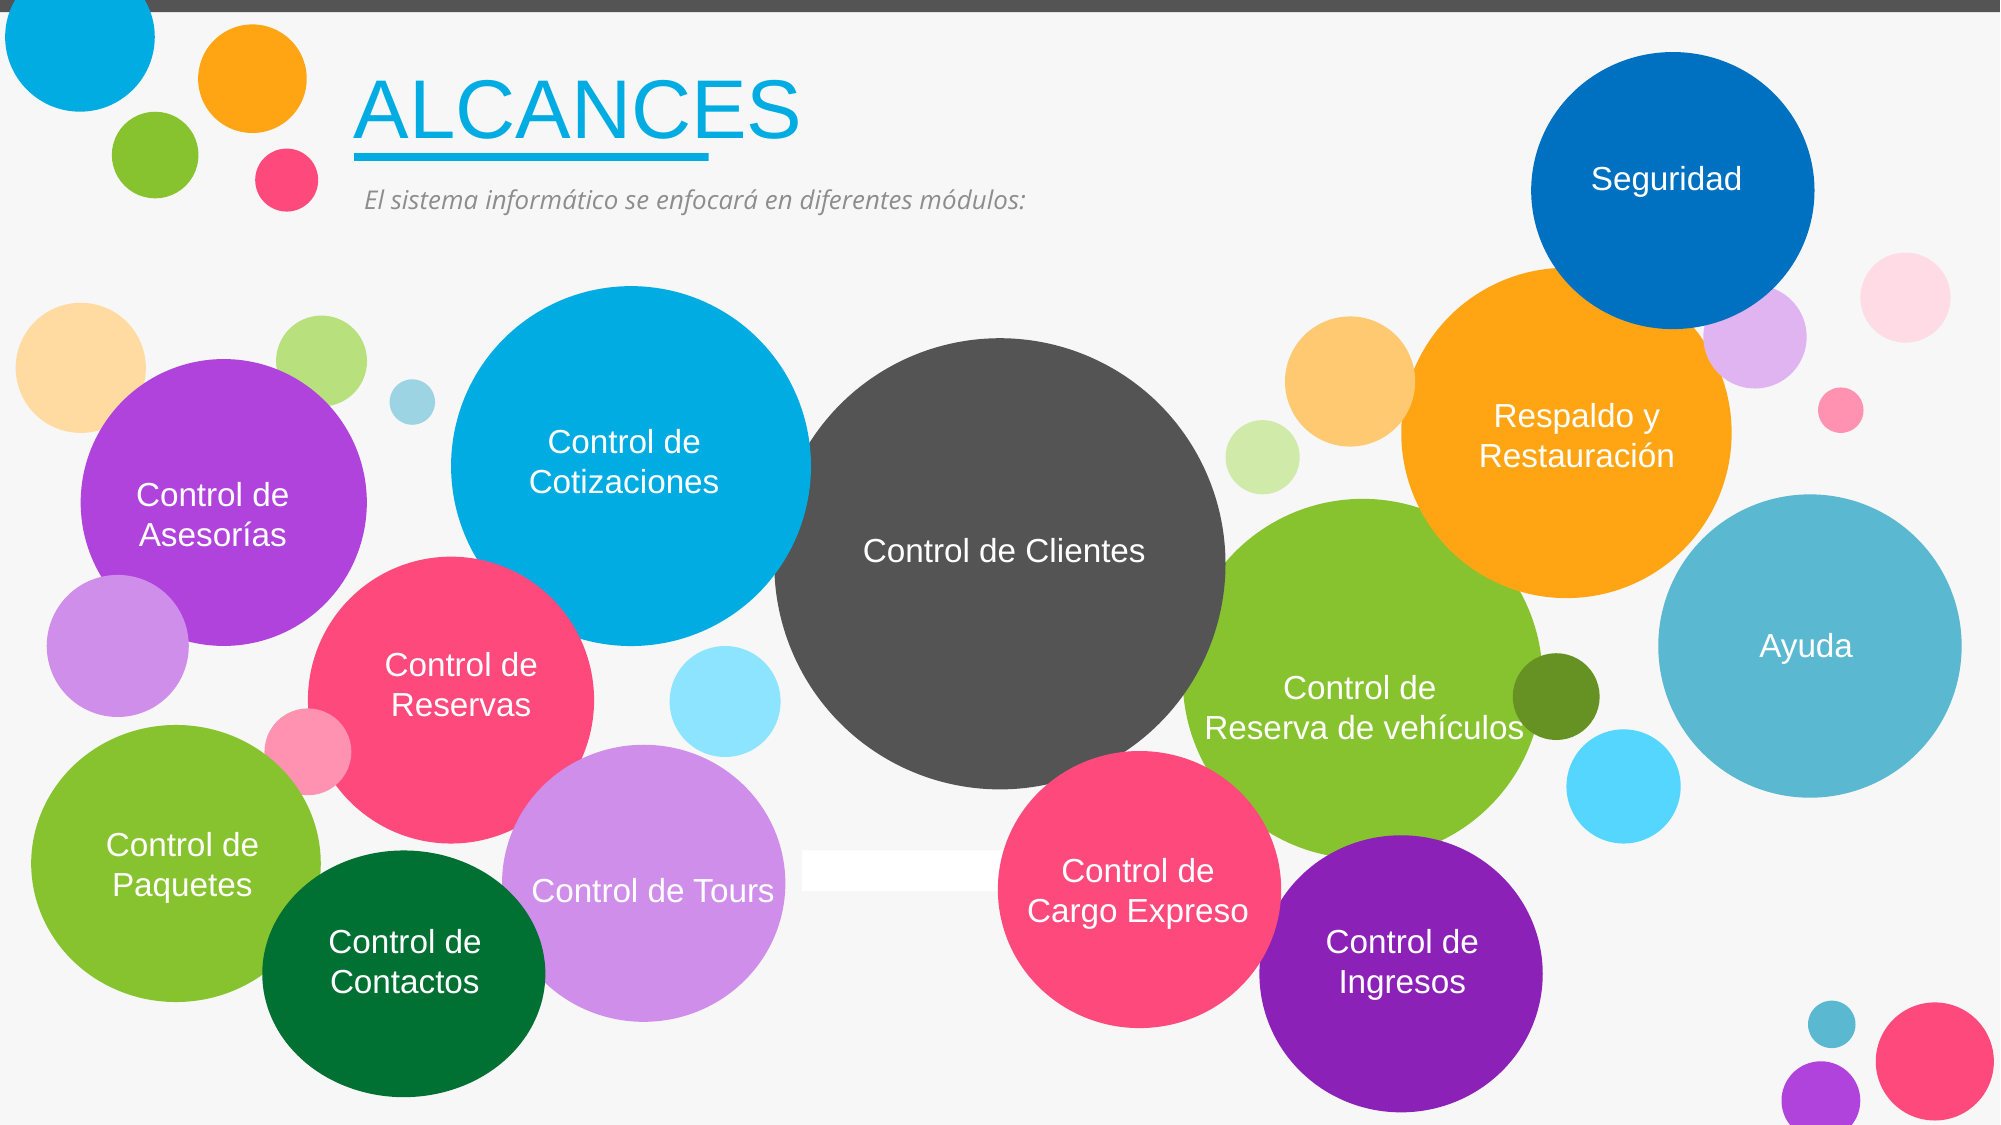

# ALCANCES

Seguridad
Seguridad

El sistema informático se enfocará en diferentes módulos:
Respaldo y Restauración
Control de Cotizaciones
Control de Asesorías
Control de Clientes
Ayuda
Control de
Reserva de vehículos
Control de Reservas

Control de Paquetes

Control de Tours
Control de Cargo Expreso

Control de Contactos
Control de Ingresos